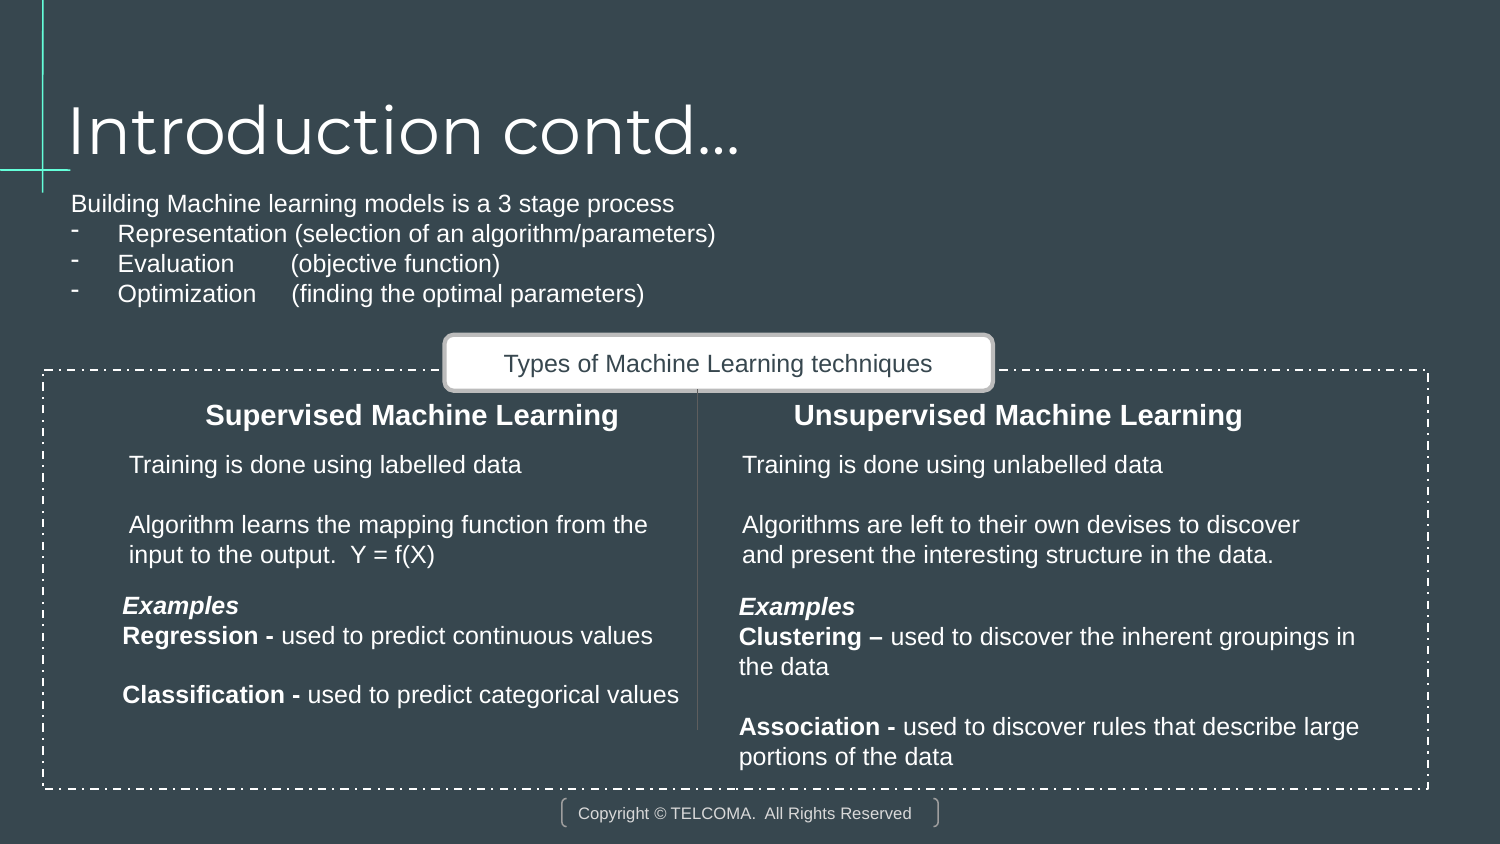

# Introduction contd…
Building Machine learning models is a 3 stage process
Representation (selection of an algorithm/parameters)
Evaluation        (objective function)
Optimization     (finding the optimal parameters)
Types of Machine Learning techniques

Unsupervised Machine Learning
Supervised Machine Learning

Training is done using labelled data

Algorithm learns the mapping function from the input to the output.  Y = f(X)
Training is done using unlabelled data

Algorithms are left to their own devises to discover and present the interesting structure in the data.
Examples
Regression - used to predict continuous values

Classification - used to predict categorical values
Examples
Clustering – used to discover the inherent groupings in the data

Association - used to discover rules that describe large portions of the data